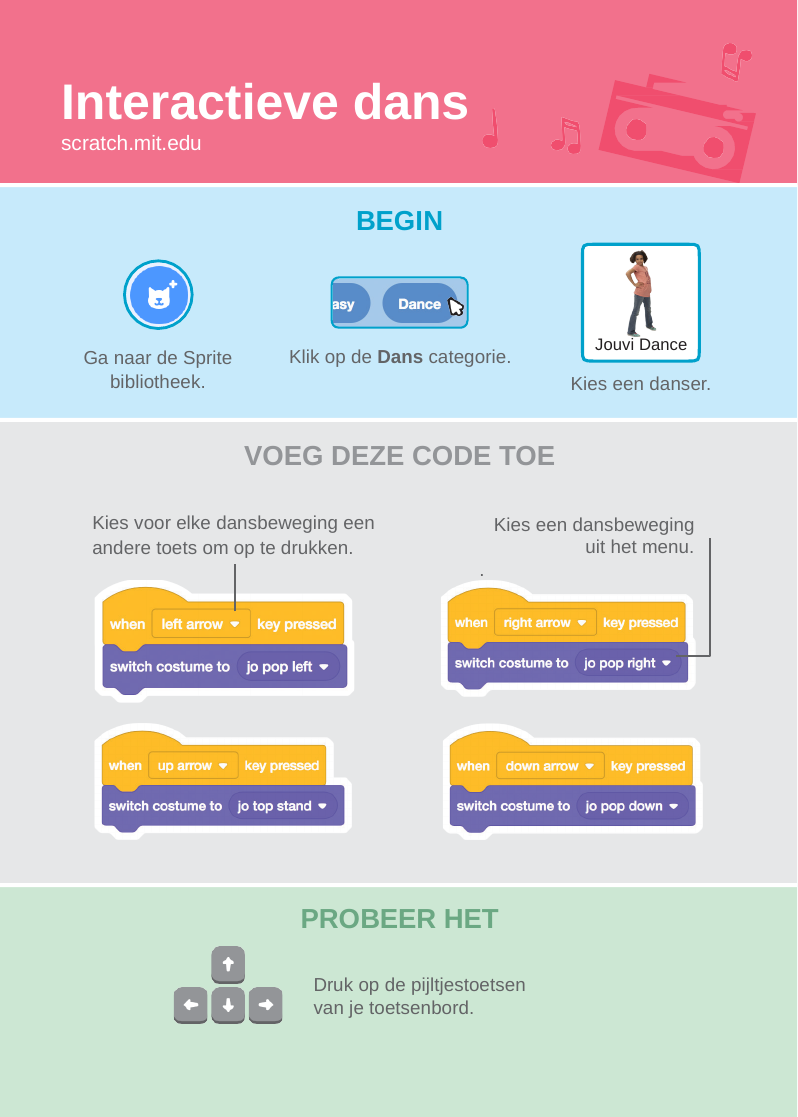

# Interactieve dans
scratch.mit.edu

BEGIN

Jouvi Dance
Ga naar de Sprite bibliotheek.
Klik op de Dans categorie.
Kies een danser.

VOEG DEZE CODE TOE
Kies voor elke dansbeweging een andere toets om op te drukken.
Kies een dansbeweging uit het menu.
.

PROBEER HET

Druk op de pijltjestoetsen van je toetsenbord.